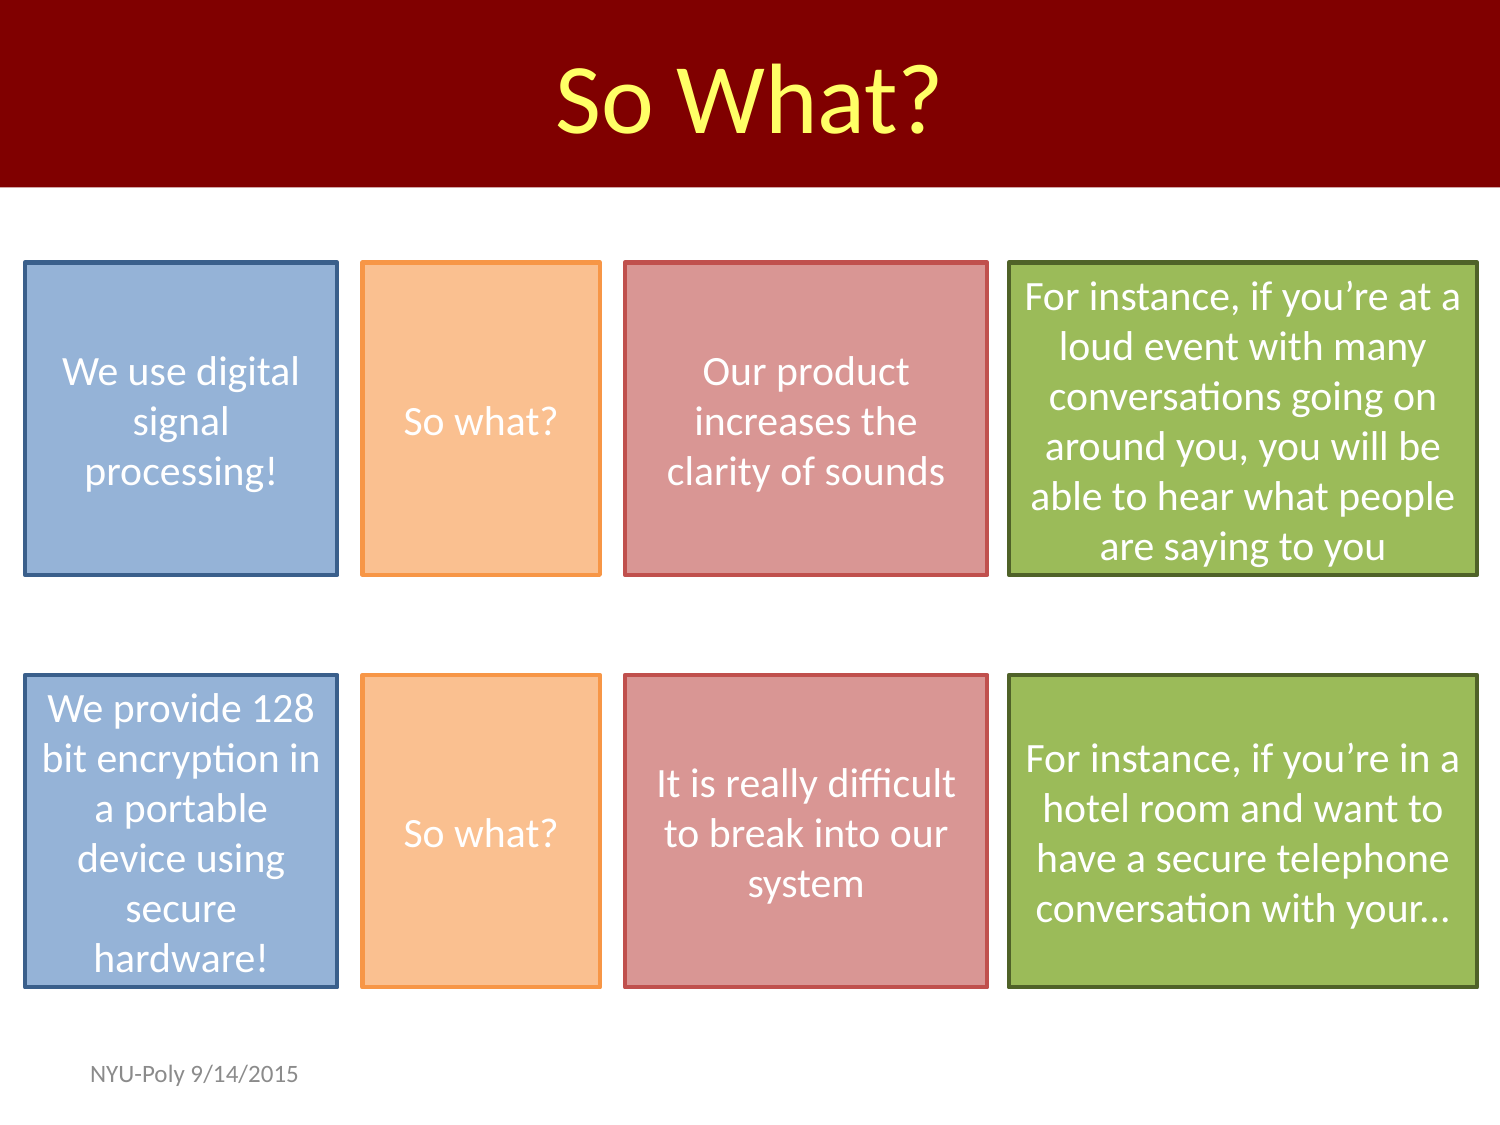

So What?
We use digital signal processing!
So what?
Our product increases the clarity of sounds
For instance, if you’re at a loud event with many conversations going on around you, you will be able to hear what people are saying to you
We provide 128 bit encryption in a portable device using secure hardware!
So what?
It is really difficult to break into our system
For instance, if you’re in a hotel room and want to have a secure telephone conversation with your...
NYU-Poly 9/14/2015